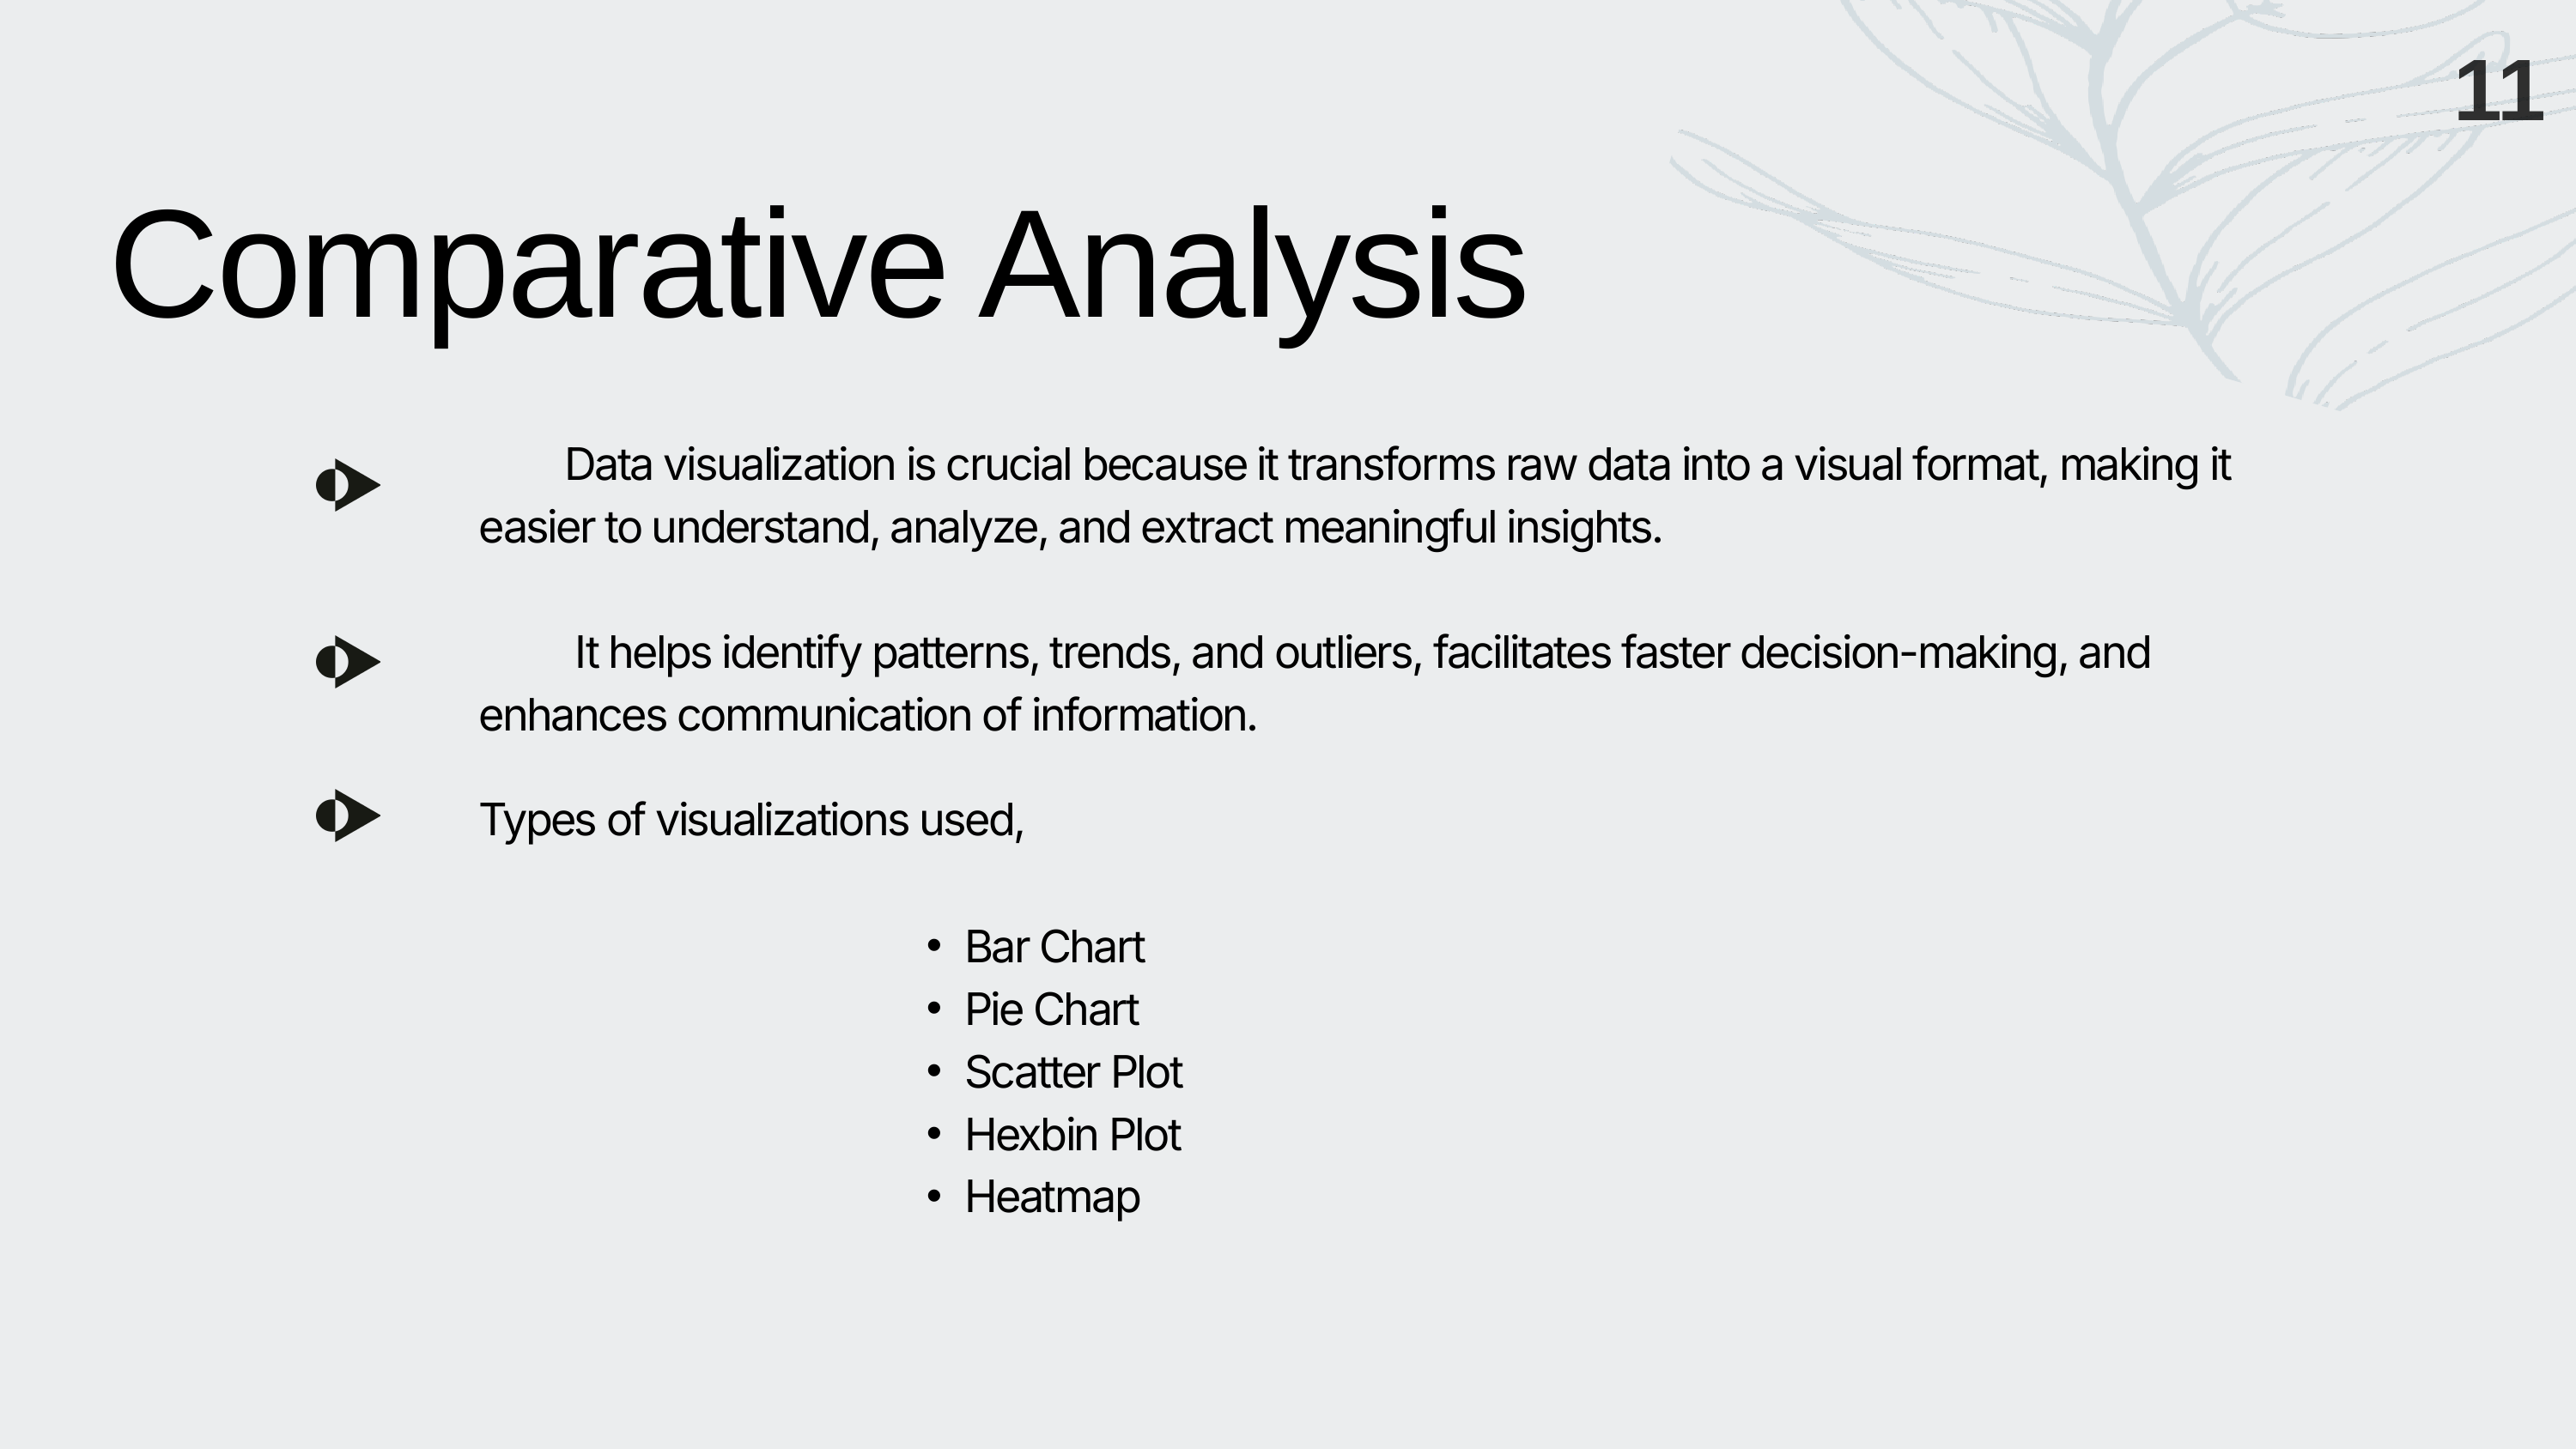

11
Comparative Analysis
        Data visualization is crucial because it transforms raw data into a visual format, making it easier to understand, analyze, and extract meaningful insights.

         It helps identify patterns, trends, and outliers, facilitates faster decision-making, and enhances communication of information.

Types of visualizations used,

Bar Chart
Pie Chart
Scatter Plot
Hexbin Plot
Heatmap